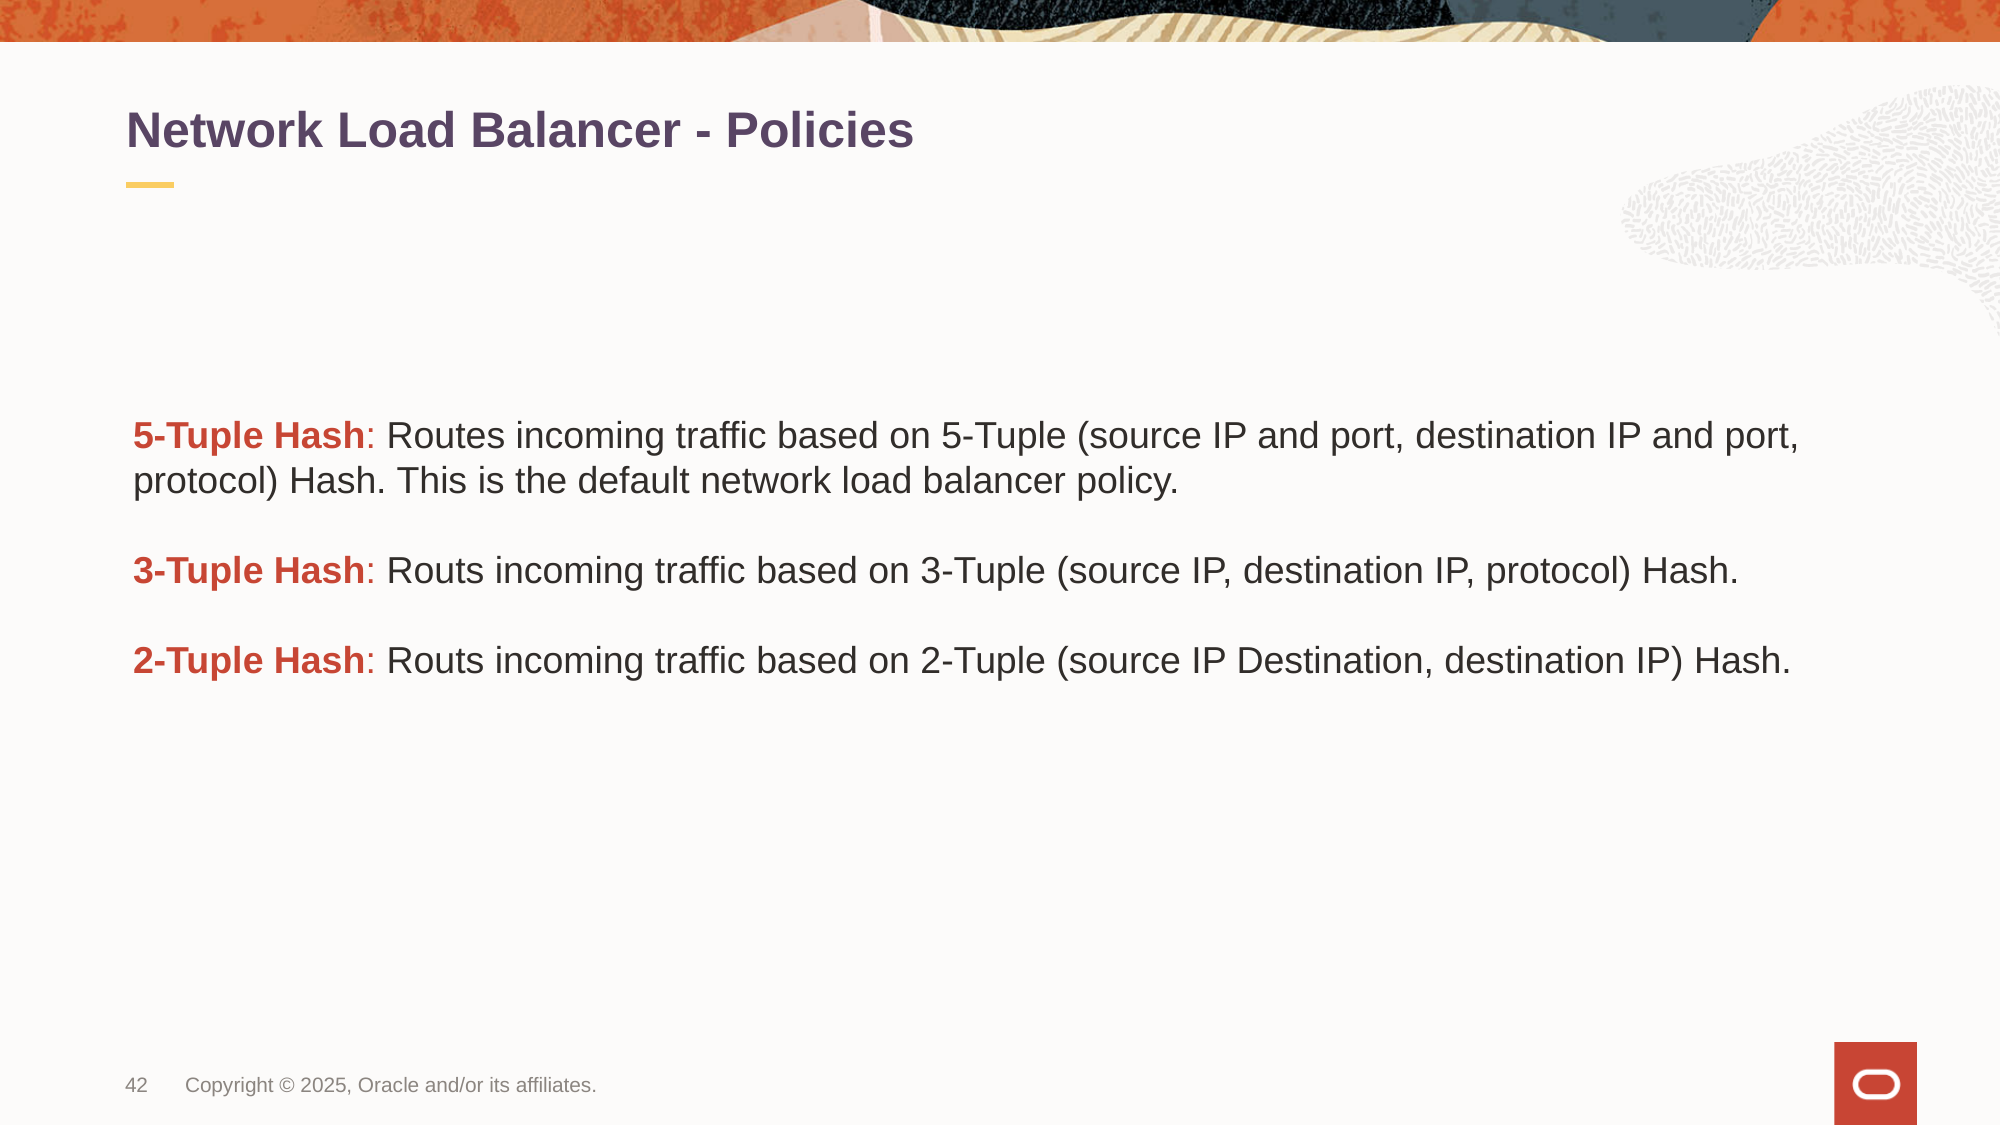

Network Load Balancer - Policies
5-Tuple Hash: Routes incoming traffic based on 5-Tuple (source IP and port, destination IP and port, protocol) Hash. This is the default network load balancer policy.

3-Tuple Hash: Routs incoming traffic based on 3-Tuple (source IP, destination IP, protocol) Hash.

2-Tuple Hash: Routs incoming traffic based on 2-Tuple (source IP Destination, destination IP) Hash.
42
Copyright © 2025, Oracle and/or its affiliates.